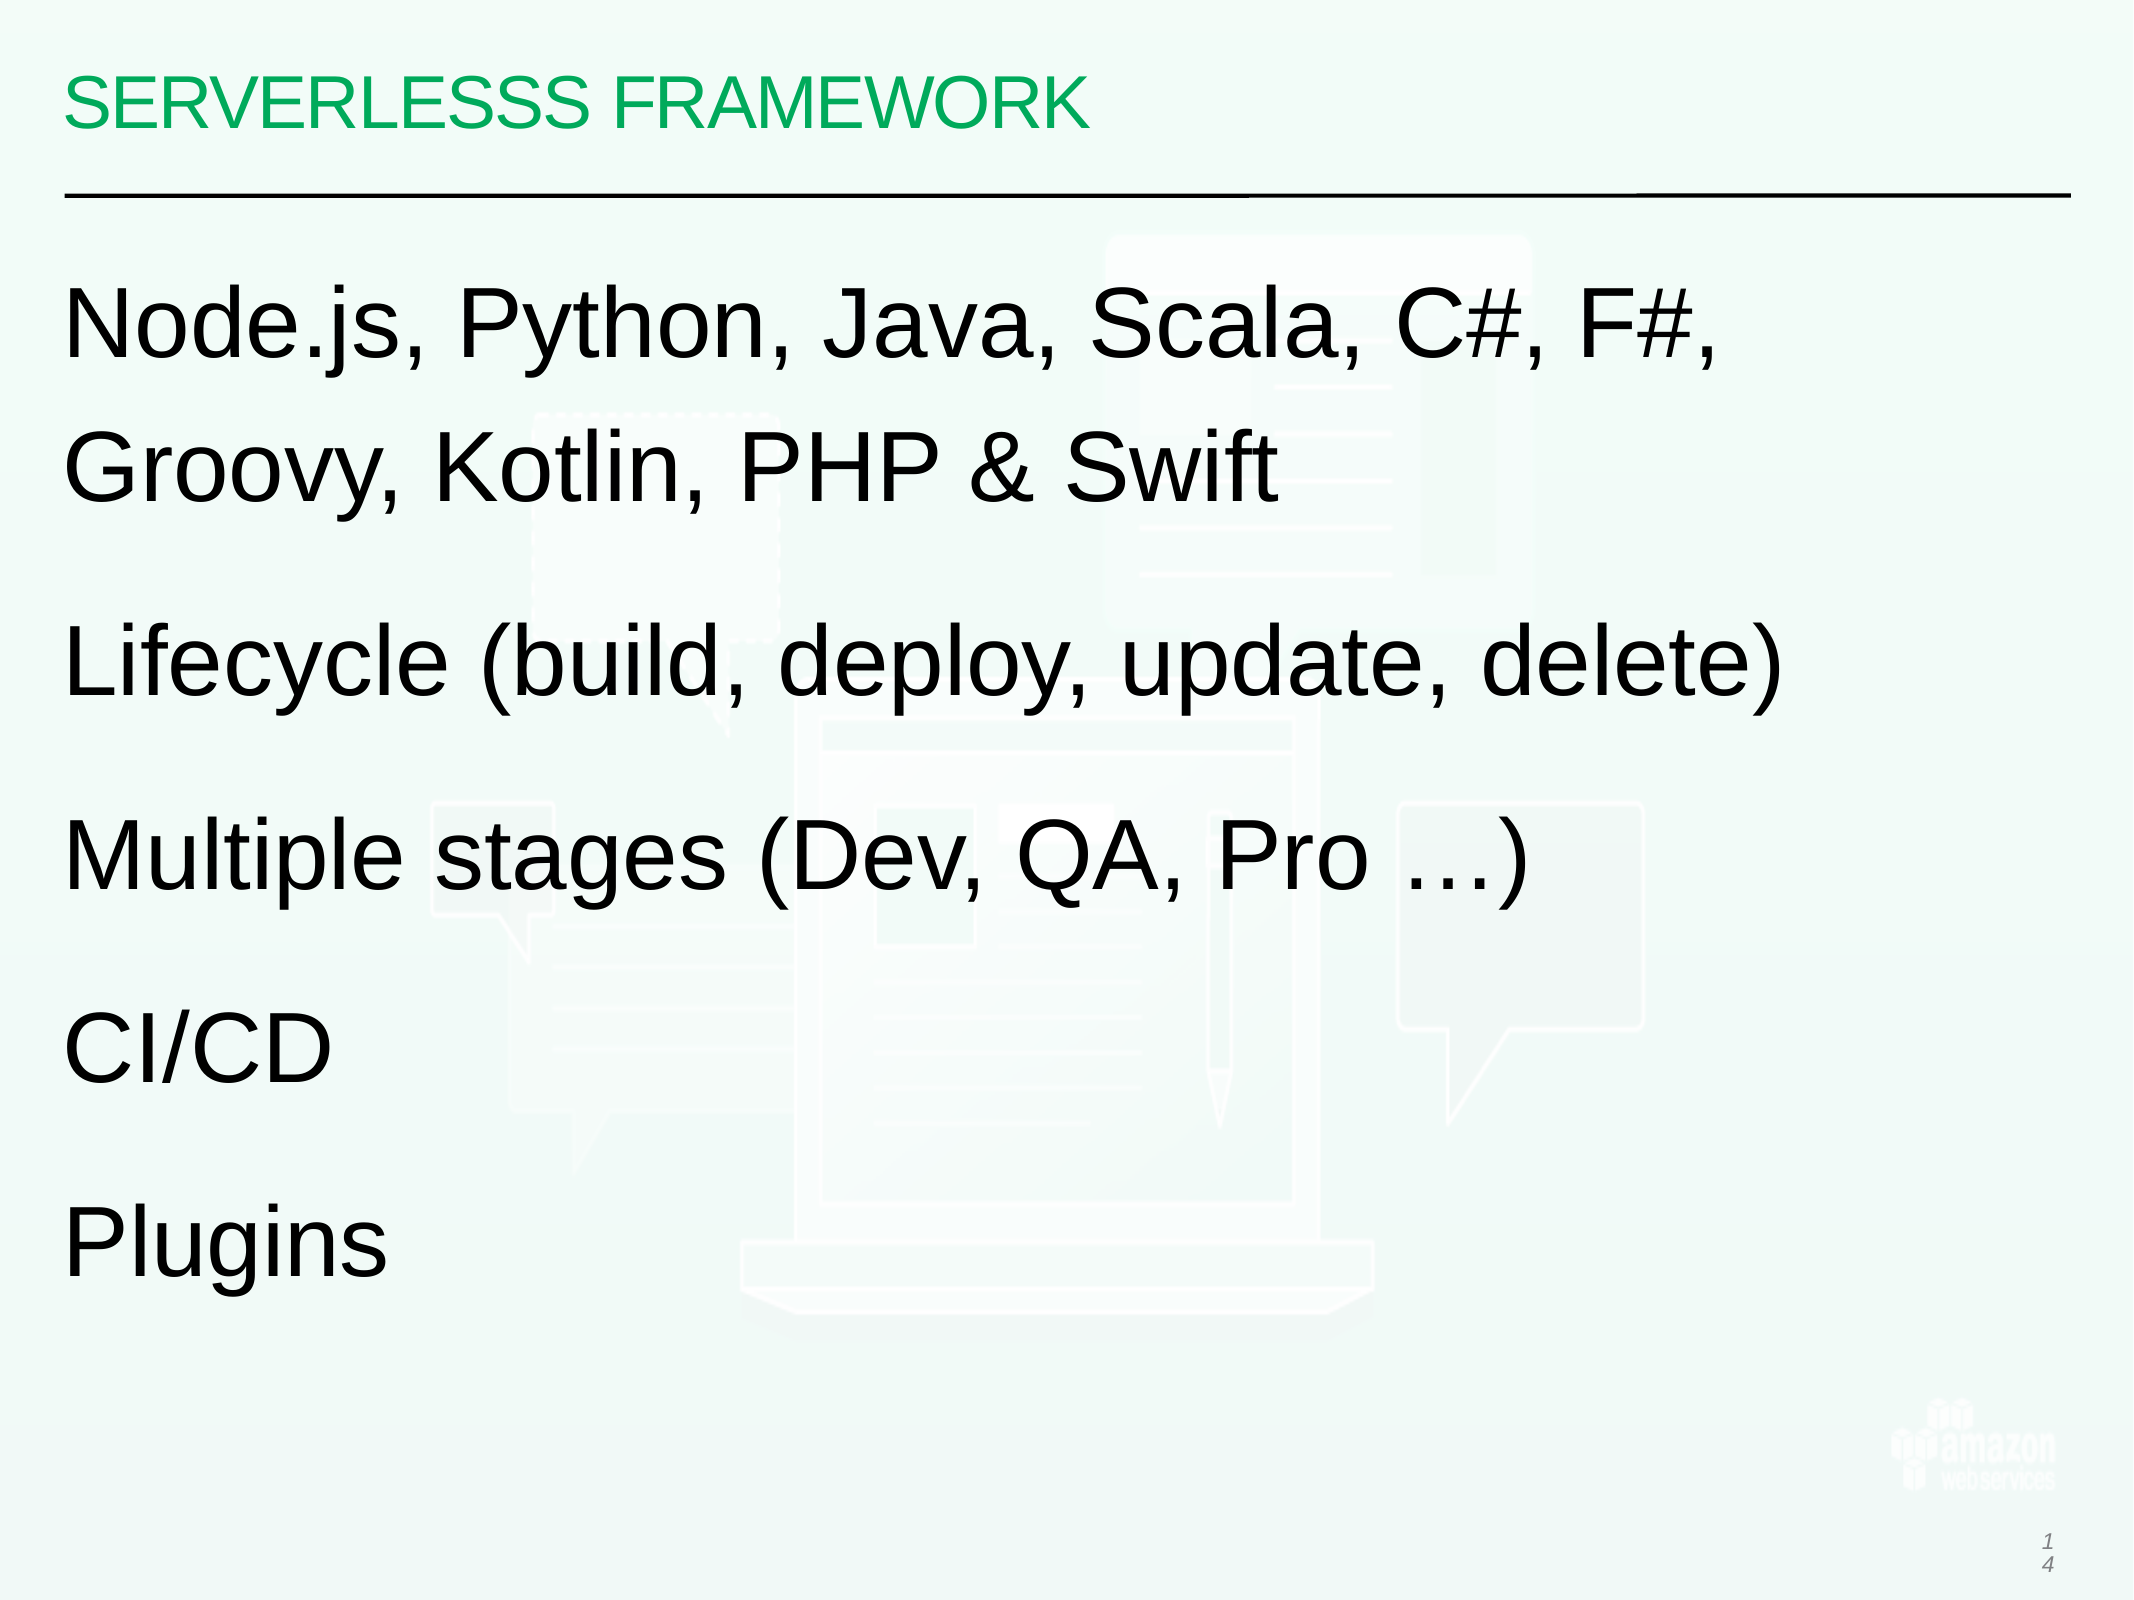

# Serverlesss FRAMEWORK

Node.js, Python, Java, Scala, C#, F#, Groovy, Kotlin, PHP & Swift
Lifecycle (build, deploy, update, delete)
Multiple stages (Dev, QA, Pro …)
CI/CD
Plugins
14